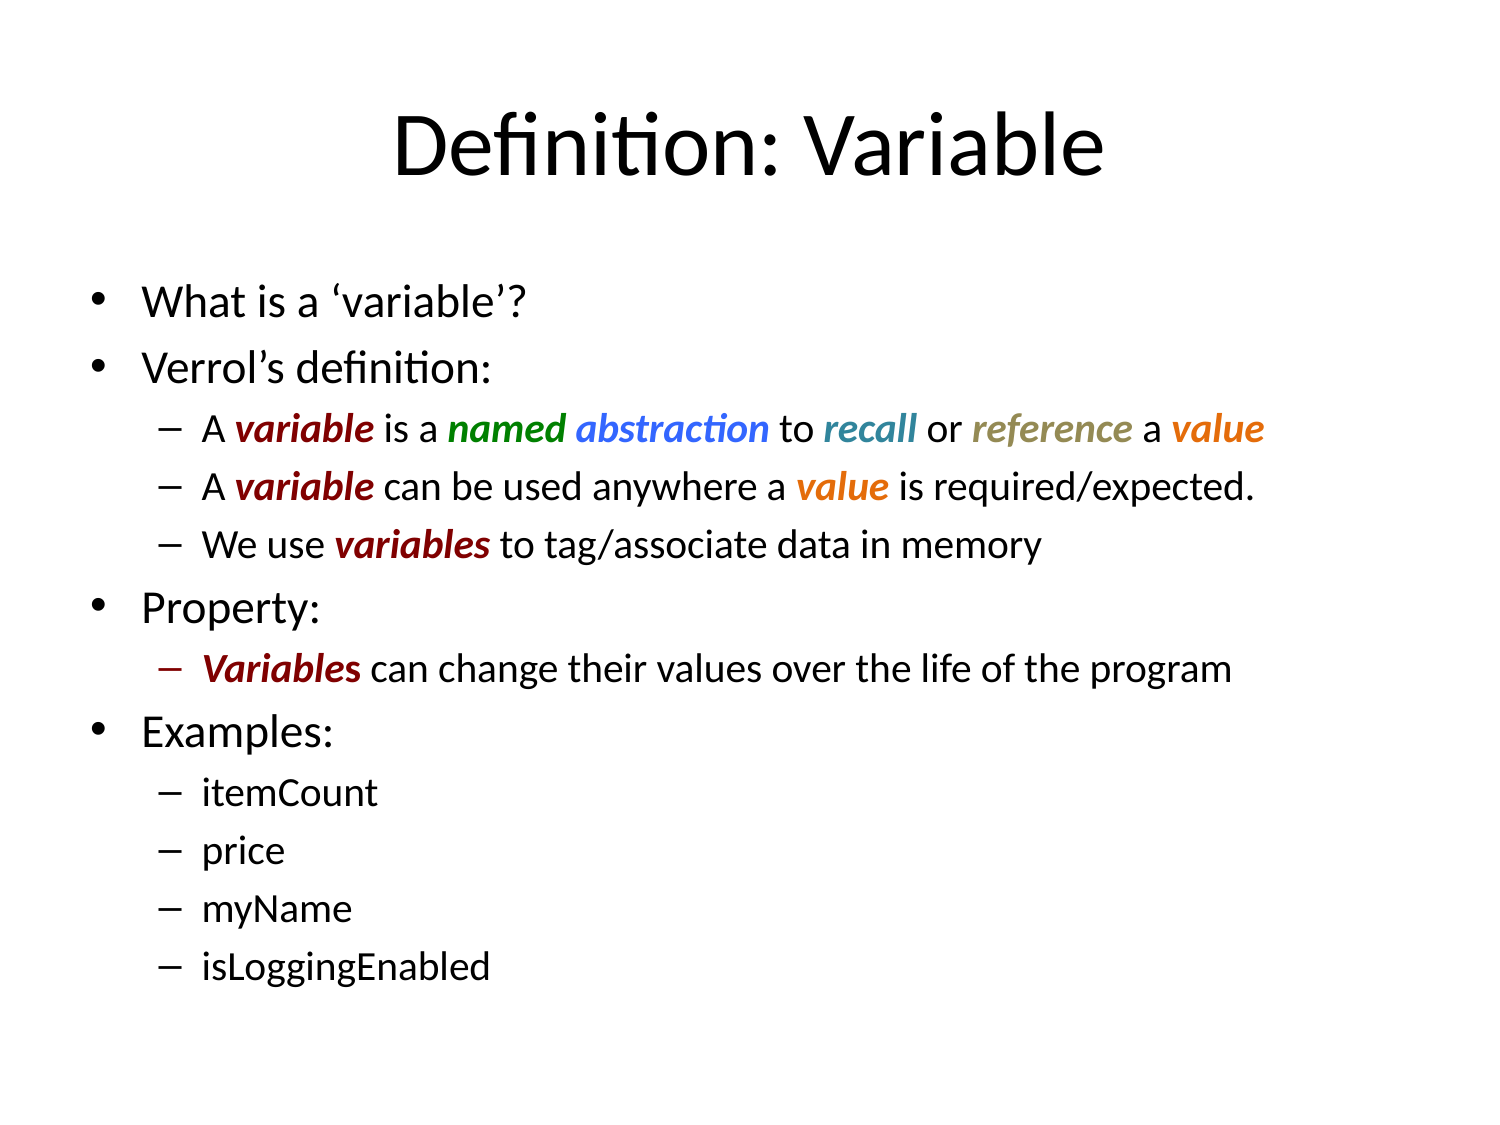

# Definition: Variable
What is a ‘variable’?
Verrol’s definition:
A variable is a named abstraction to recall or reference a value
A variable can be used anywhere a value is required/expected.
We use variables to tag/associate data in memory
Property:
Variables can change their values over the life of the program
Examples:
itemCount
price
myName
isLoggingEnabled